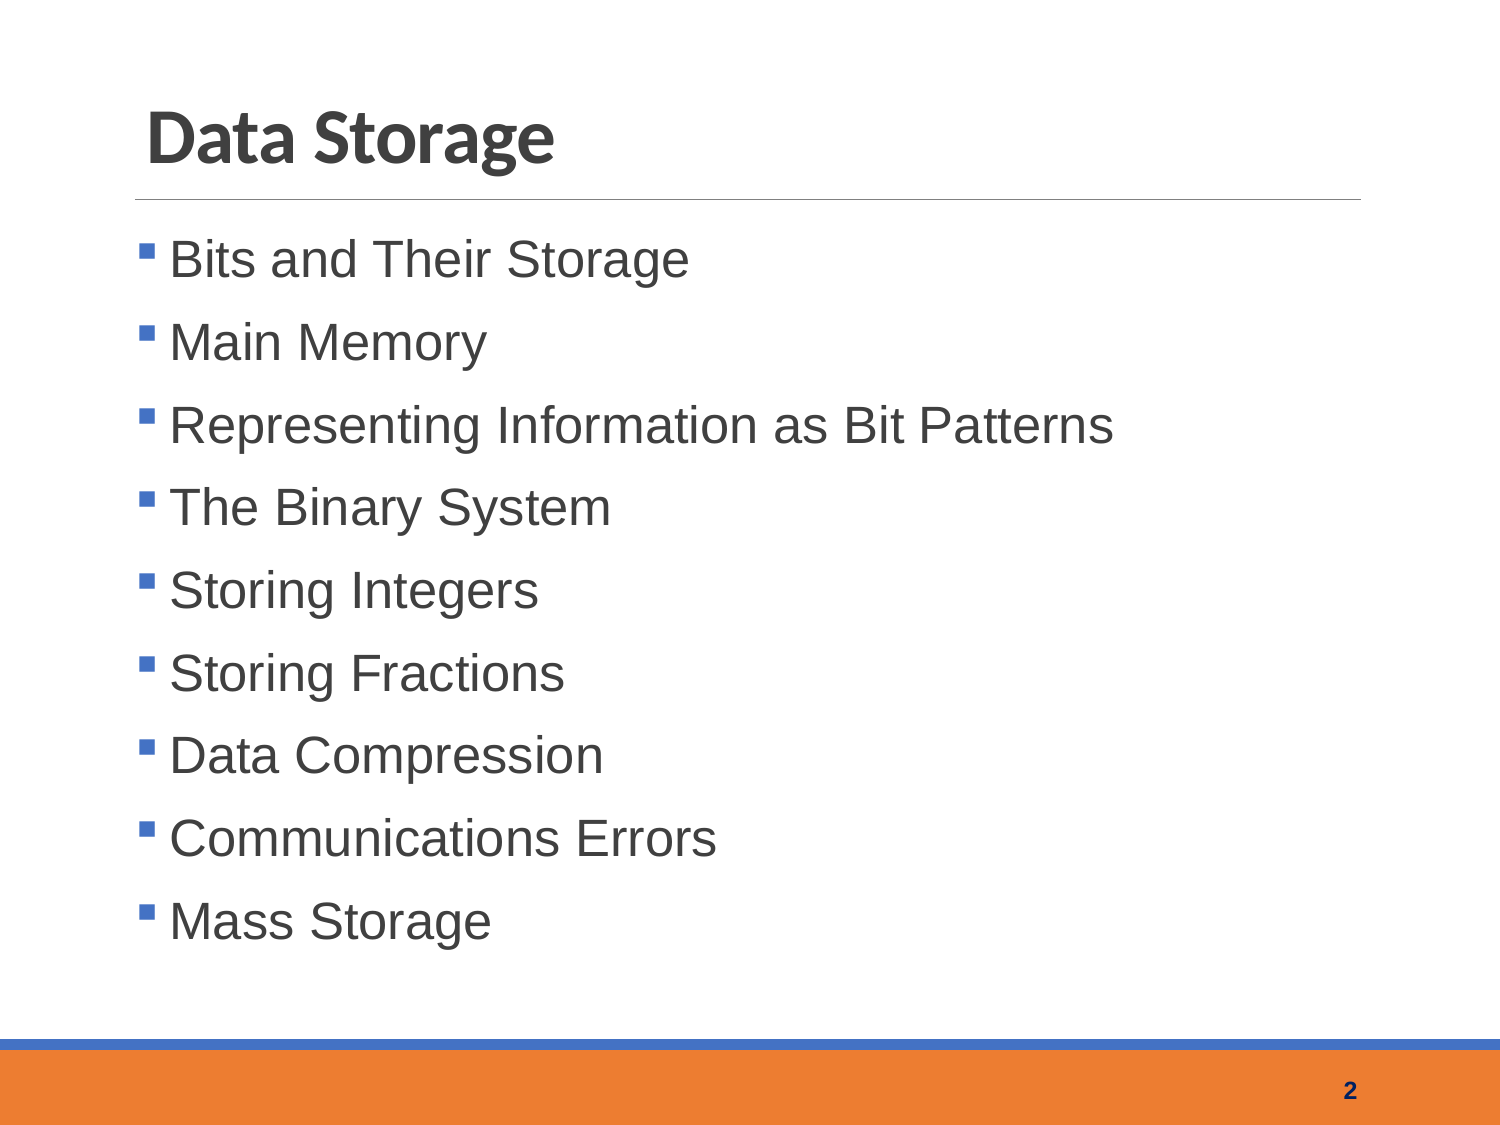

# Data Storage
Bits and Their Storage
Main Memory
Representing Information as Bit Patterns
The Binary System
Storing Integers
Storing Fractions
Data Compression
Communications Errors
Mass Storage
2